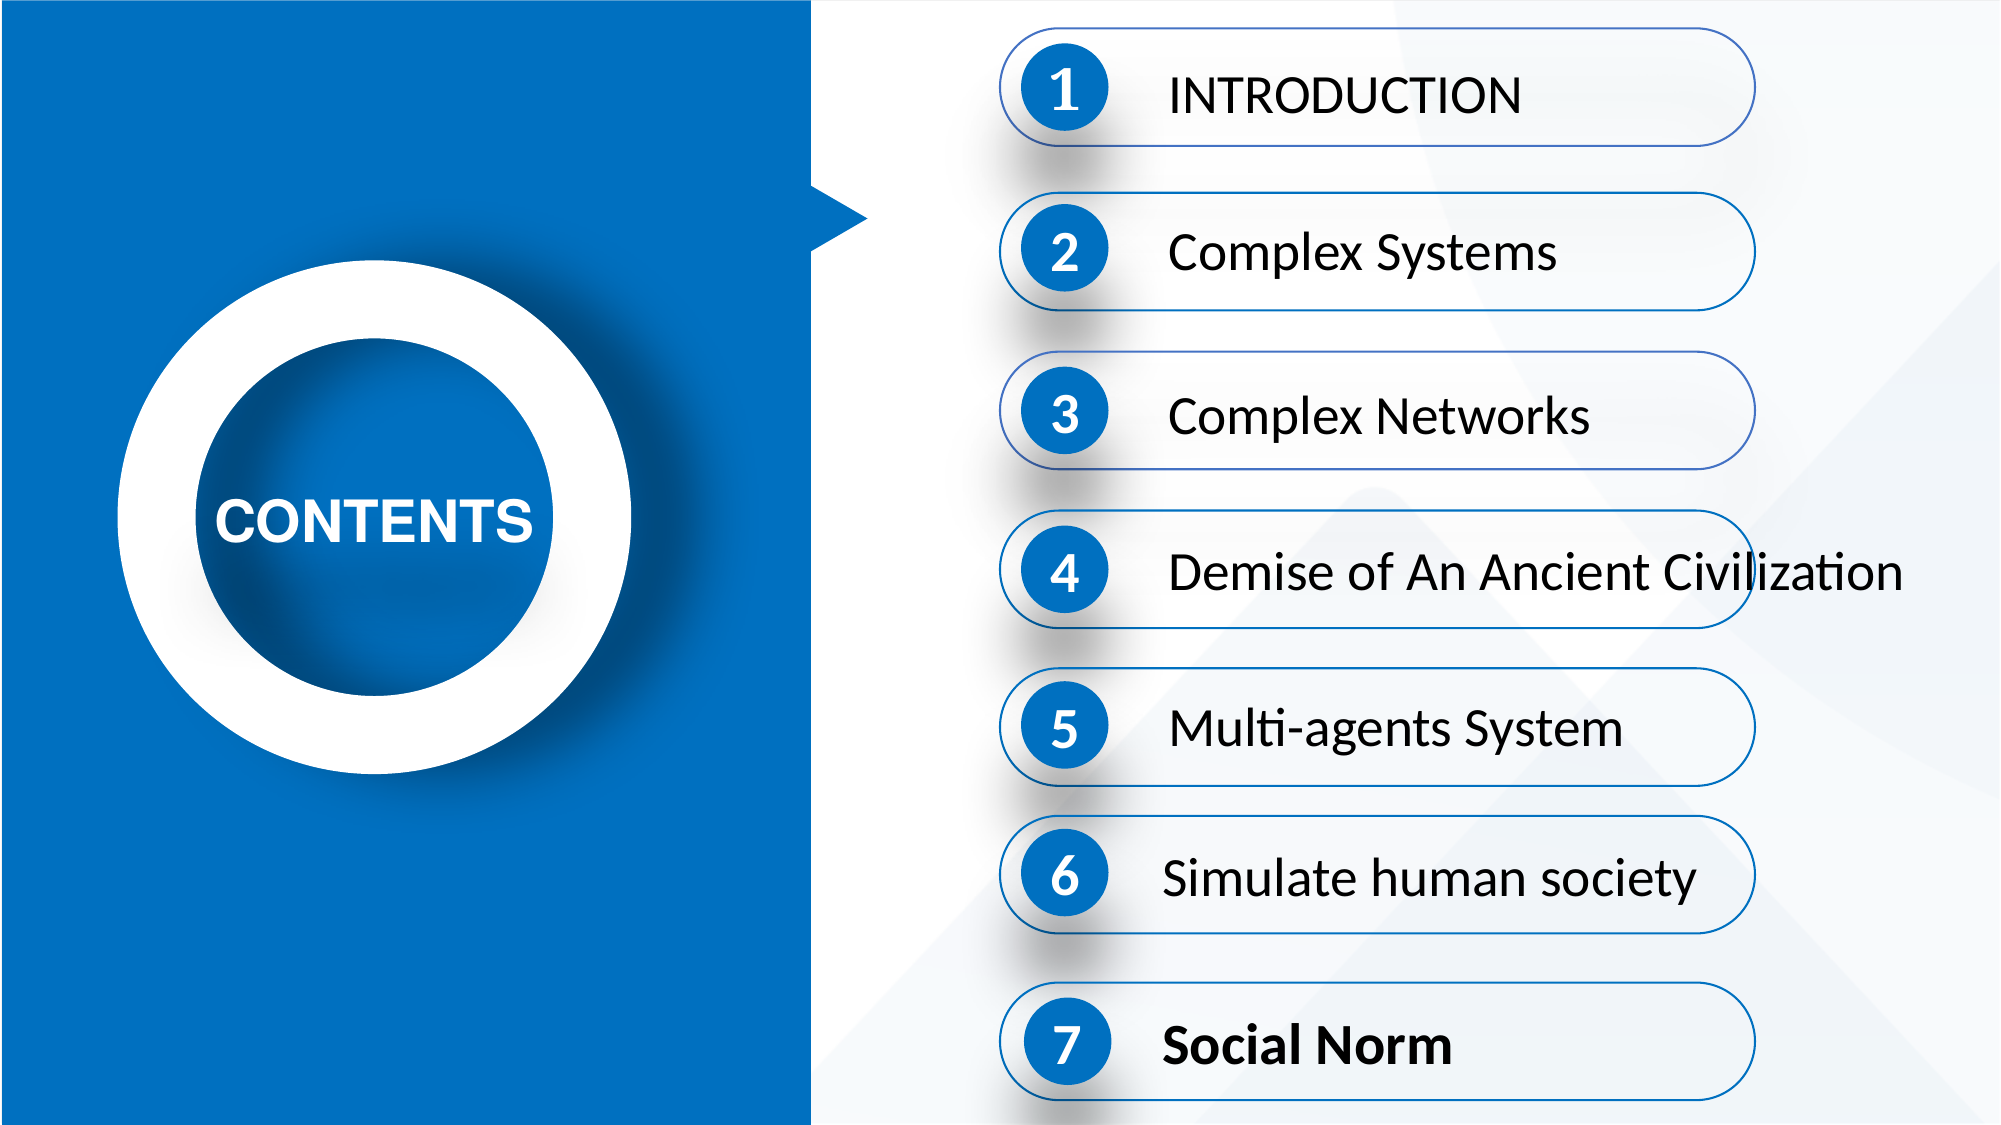

1
INTRODUCTION

2
Complex Systems

3

Complex Networks
CONTENTS

4
Demise of An Ancient Civilization

Multi-agents System
5

Simulate human society
6

Social Norm
7